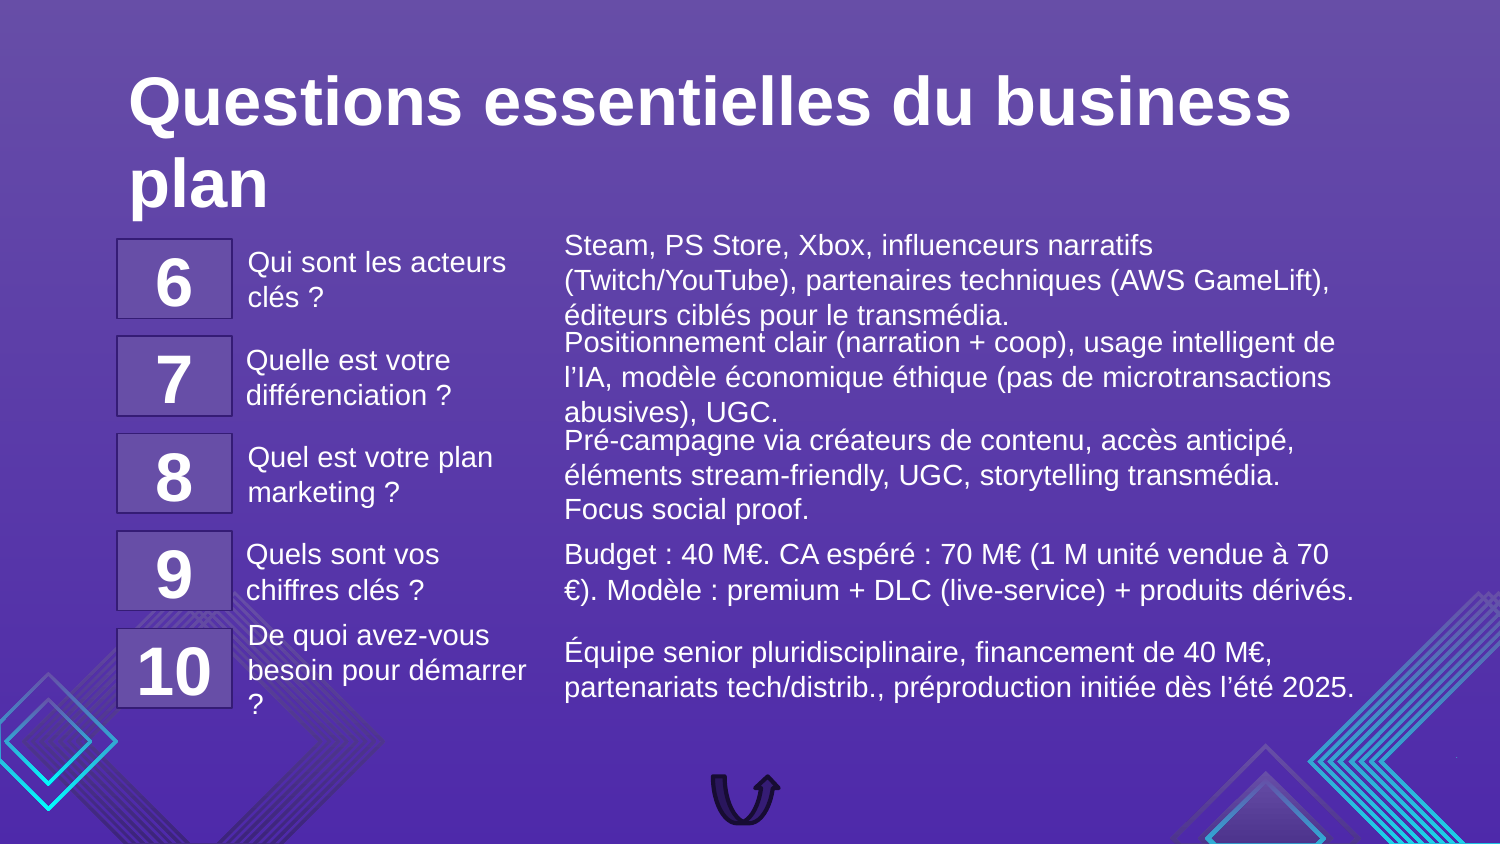

# Questions essentielles du business plan
6
Qui sont les acteurs clés ?
Steam, PS Store, Xbox, influenceurs narratifs (Twitch/YouTube), partenaires techniques (AWS GameLift), éditeurs ciblés pour le transmédia.
7
Quelle est votre différenciation ?
Positionnement clair (narration + coop), usage intelligent de l’IA, modèle économique éthique (pas de microtransactions abusives), UGC.
8
Quel est votre plan marketing ?
Pré-campagne via créateurs de contenu, accès anticipé, éléments stream-friendly, UGC, storytelling transmédia. Focus social proof.
9
Quels sont vos chiffres clés ?
Budget : 40 M€. CA espéré : 70 M€ (1 M unité vendue à 70 €). Modèle : premium + DLC (live-service) + produits dérivés.
10
De quoi avez-vous besoin pour démarrer ?
Équipe senior pluridisciplinaire, financement de 40 M€, partenariats tech/distrib., préproduction initiée dès l’été 2025.